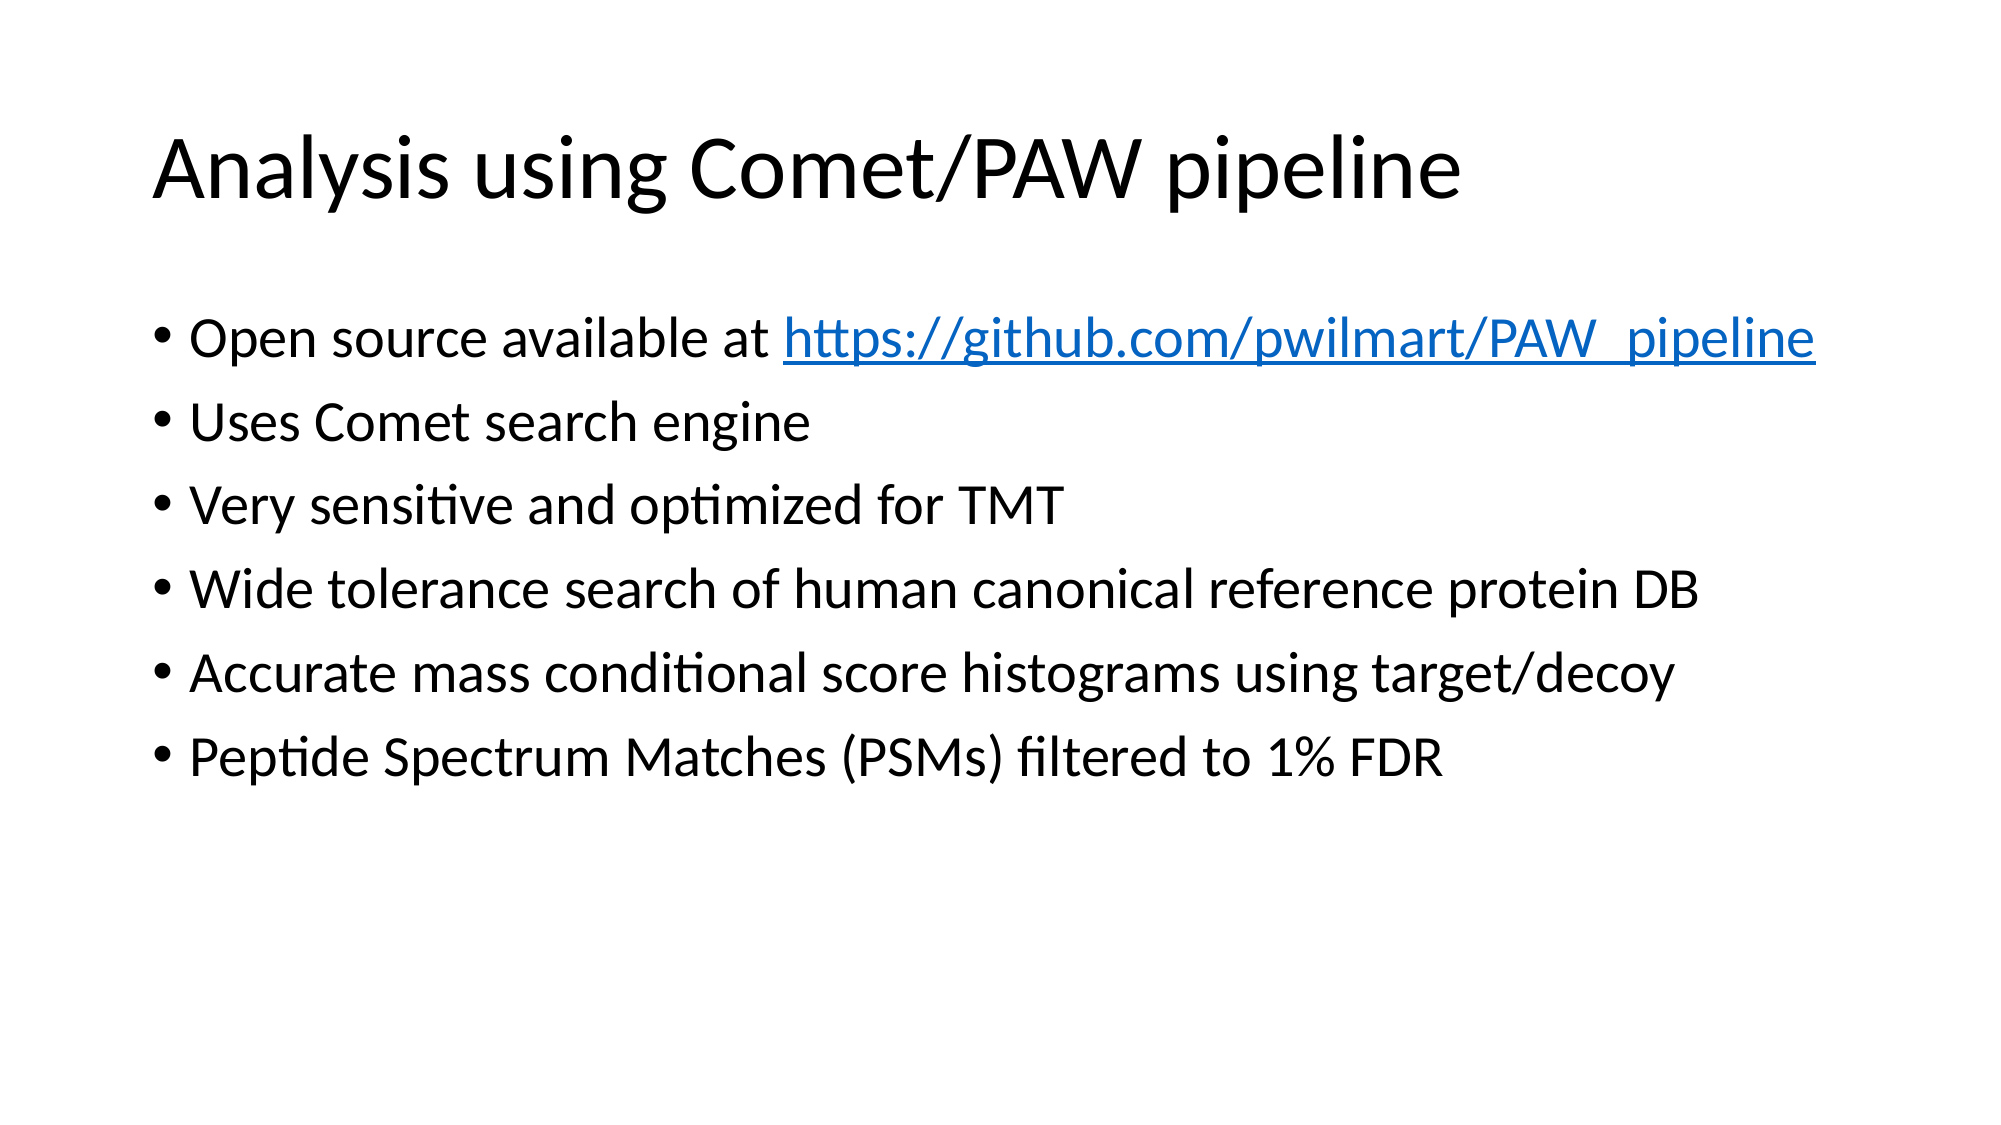

# Analysis using Comet/PAW pipeline
Open source available at https://github.com/pwilmart/PAW_pipeline
Uses Comet search engine
Very sensitive and optimized for TMT
Wide tolerance search of human canonical reference protein DB
Accurate mass conditional score histograms using target/decoy
Peptide Spectrum Matches (PSMs) filtered to 1% FDR